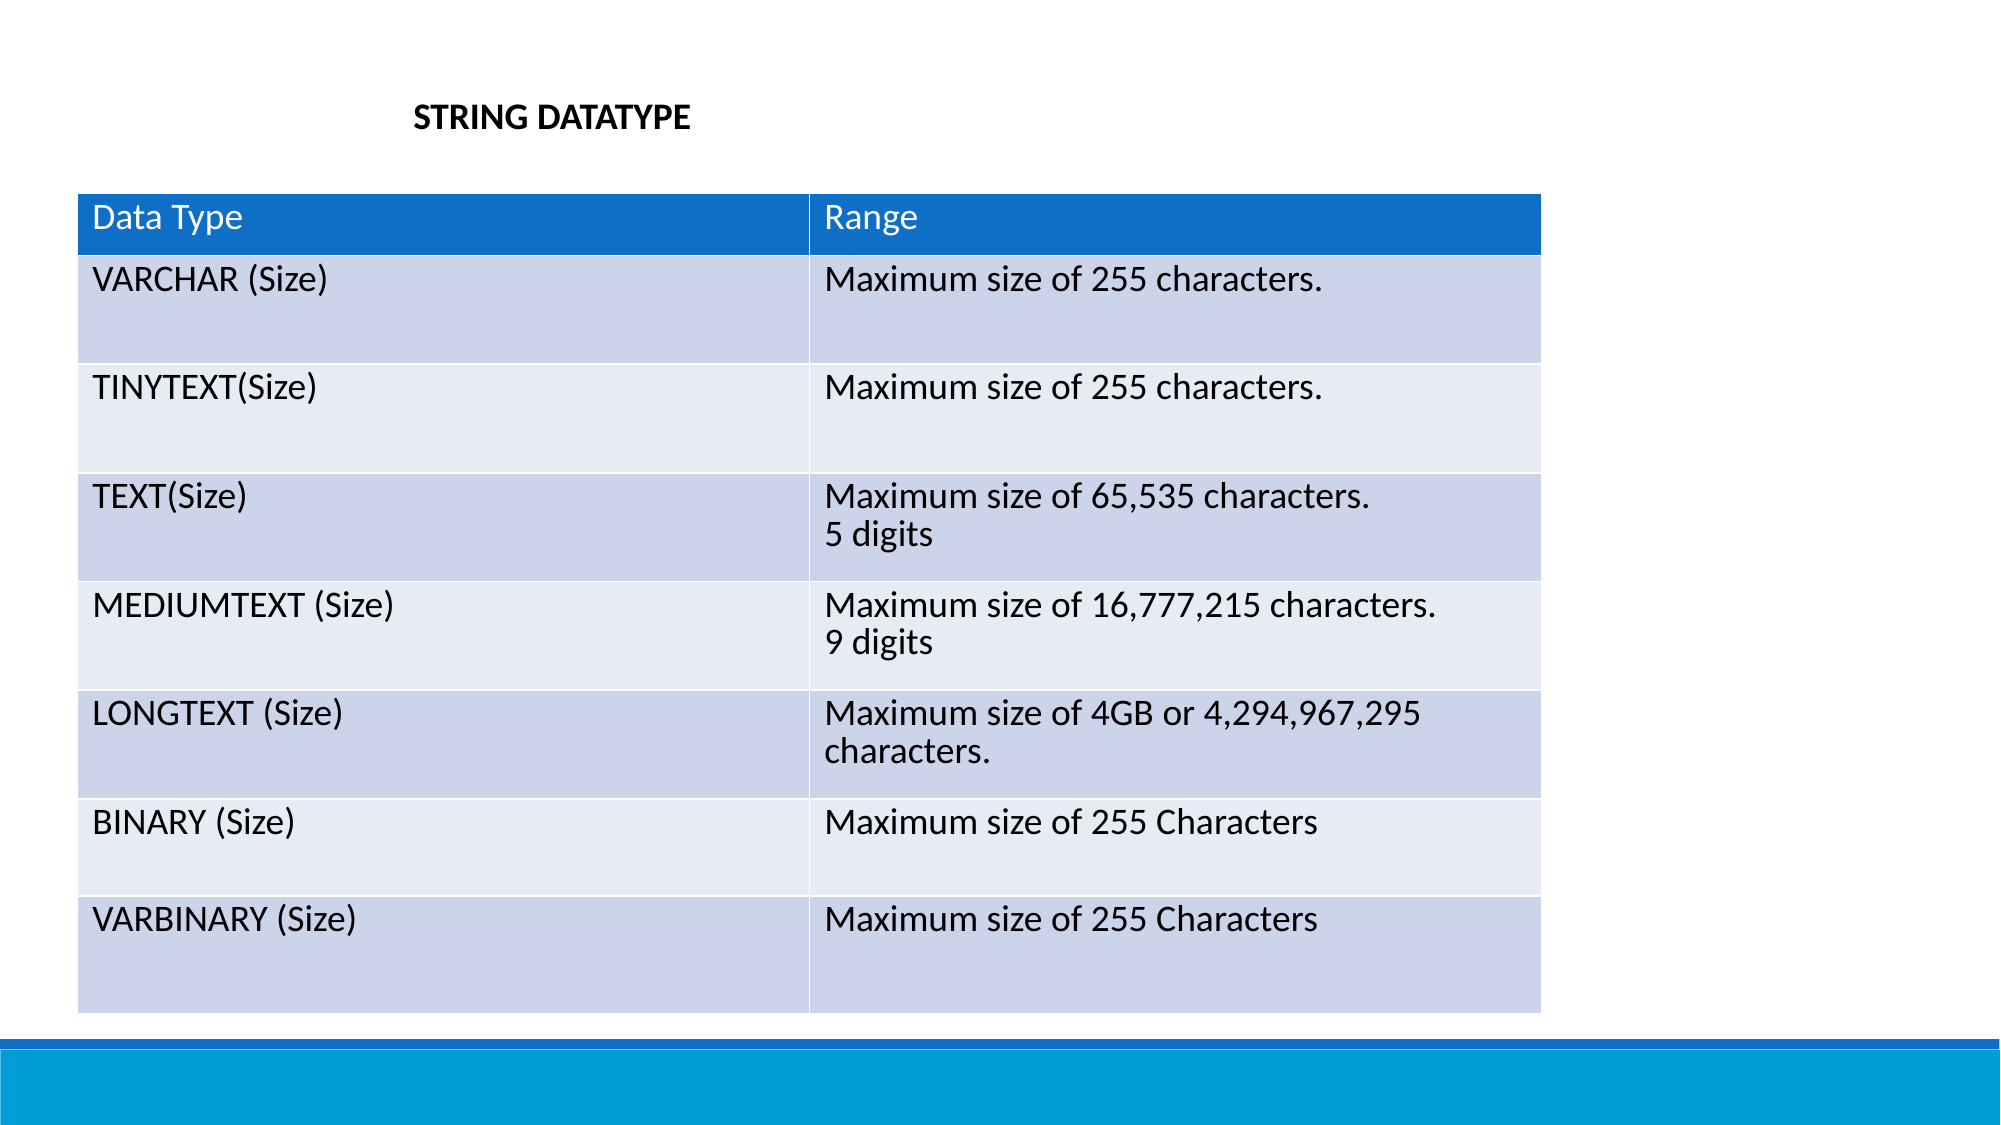

STRING DATATYPE
| Data Type | Range |
| --- | --- |
| VARCHAR (Size) | Maximum size of 255 characters. |
| TINYTEXT(Size) | Maximum size of 255 characters. |
| TEXT(Size) | Maximum size of 65,535 characters. 5 digits |
| MEDIUMTEXT (Size) | Maximum size of 16,777,215 characters. 9 digits |
| LONGTEXT (Size) | Maximum size of 4GB or 4,294,967,295 characters. |
| BINARY (Size) | Maximum size of 255 Characters |
| VARBINARY (Size) | Maximum size of 255 Characters |